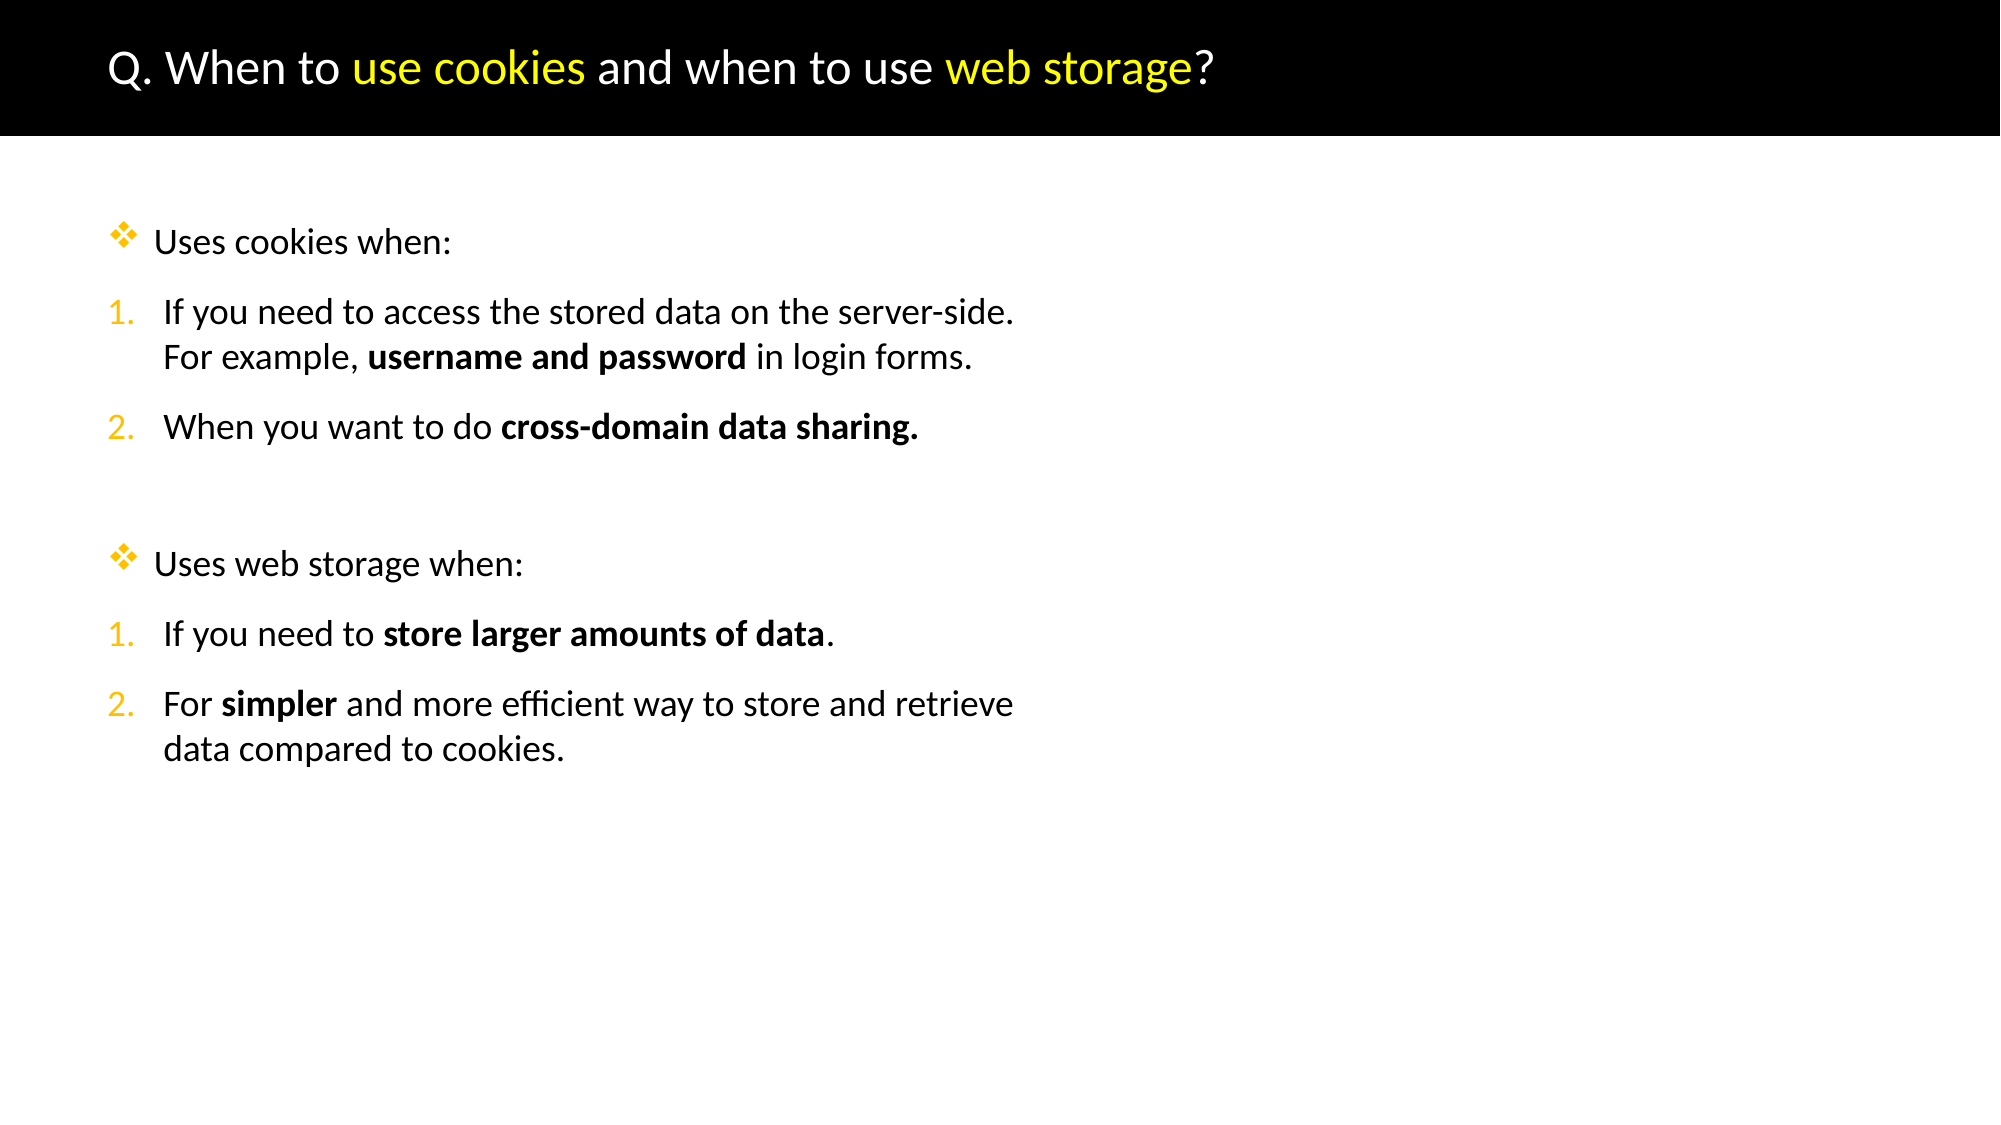

# Q. When to use cookies and when to use web storage?
Uses cookies when:
If you need to access the stored data on the server-side. For example, username and password in login forms.
When you want to do cross-domain data sharing.
Uses web storage when:
If you need to store larger amounts of data.
For simpler and more efficient way to store and retrieve data compared to cookies.